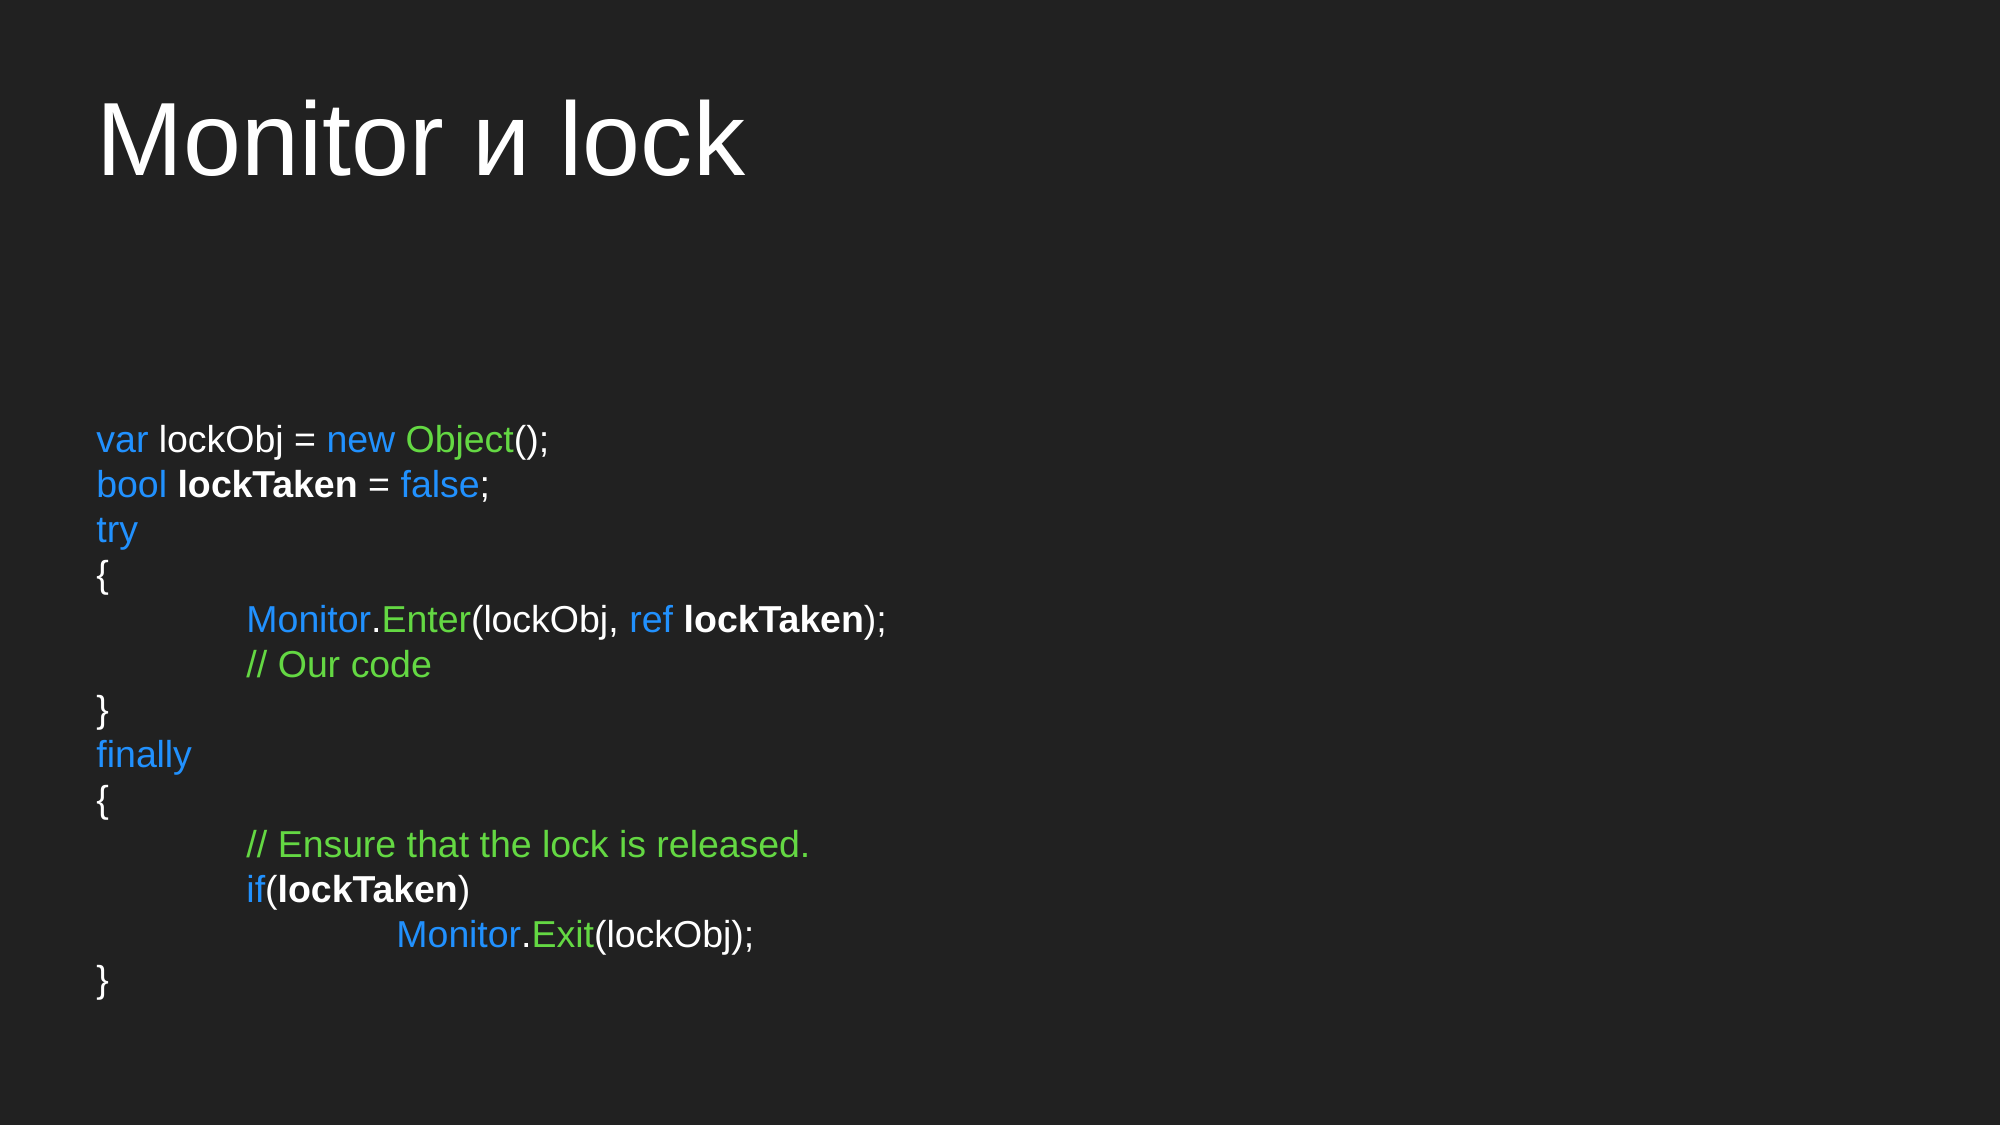

# Monitor и lock
var lockObj = new Object();
bool lockTaken = false;
try
{
	Monitor.Enter(lockObj, ref lockTaken);
	// Our code
}
finally
{
	// Ensure that the lock is released.
	if(lockTaken)
		Monitor.Exit(lockObj);
}